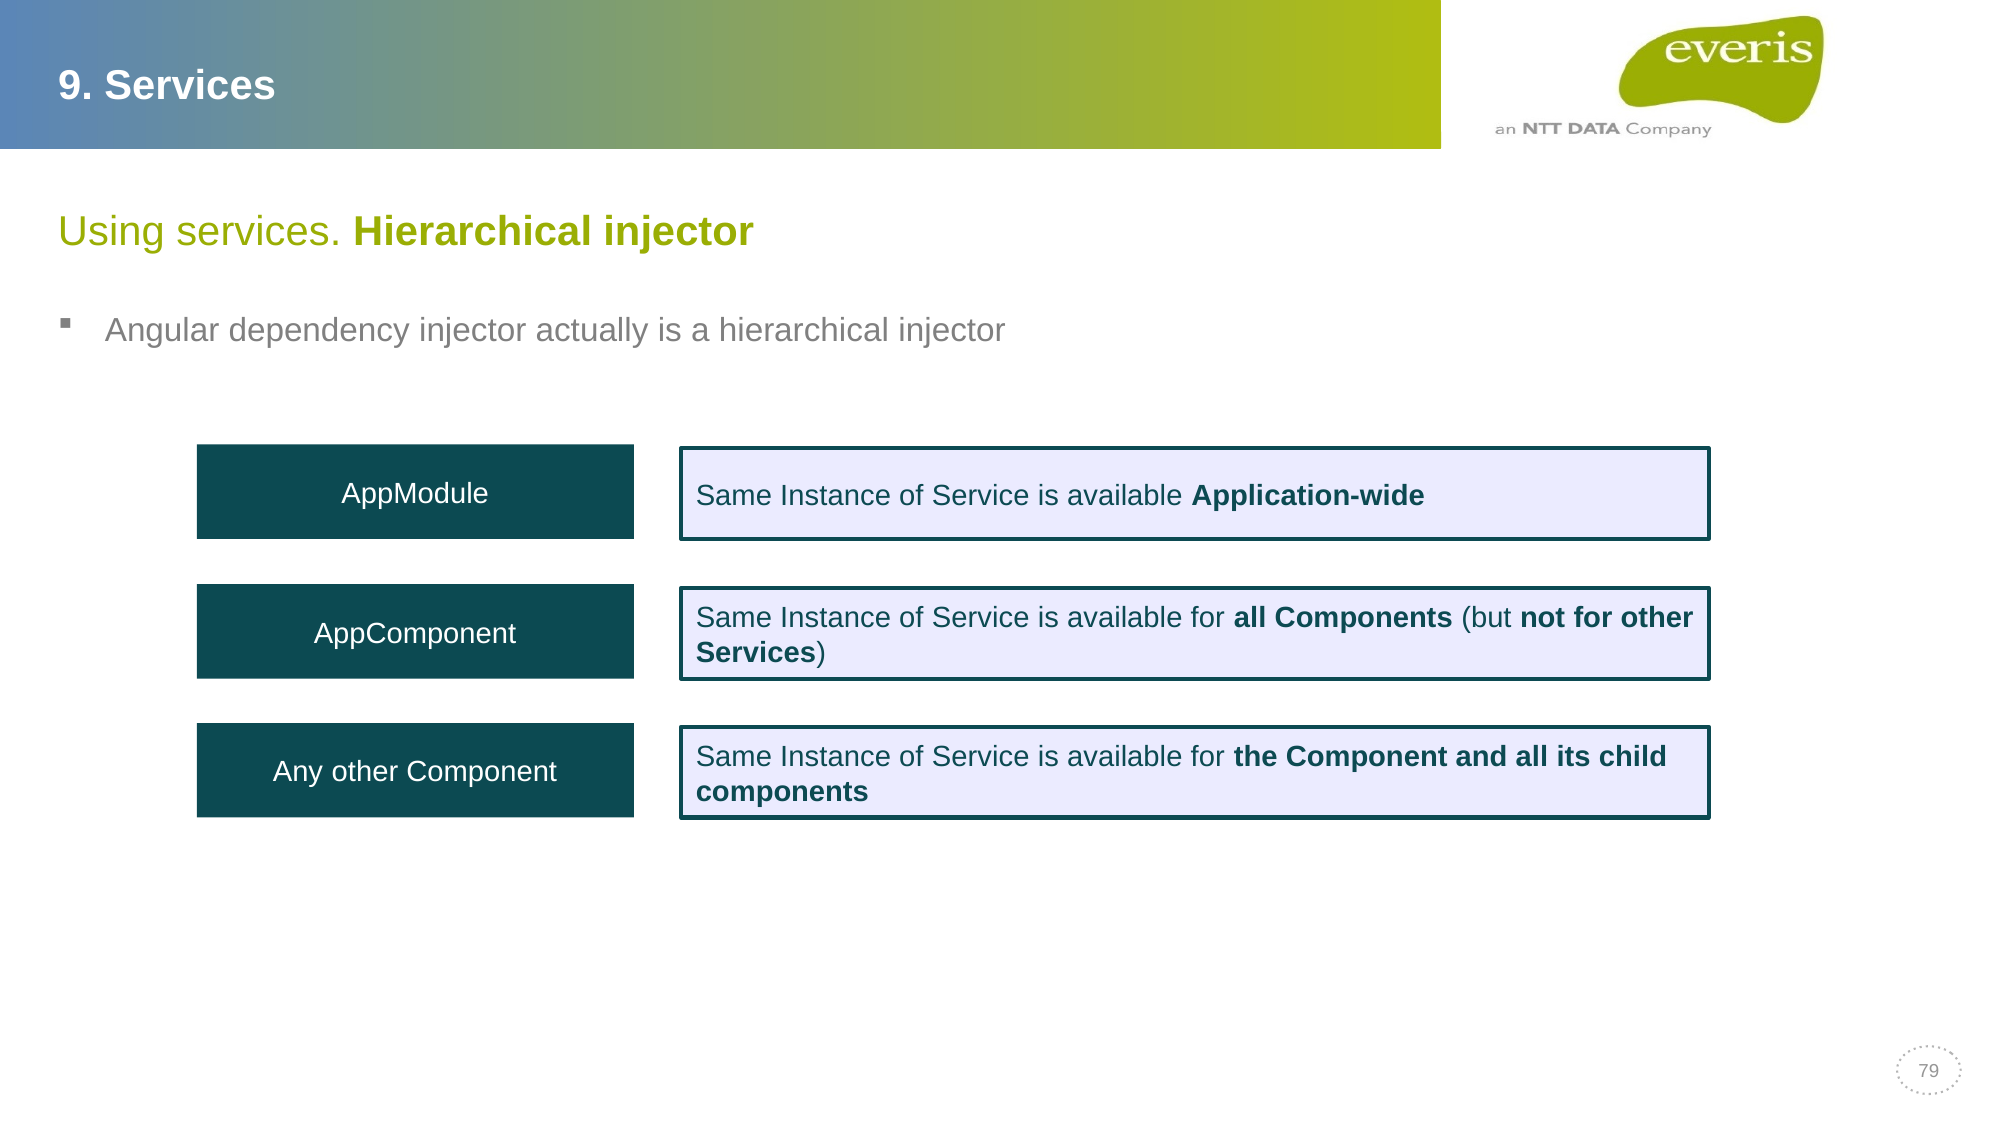

# 9. Services
Using services. Hierarchical injector
Angular dependency injector actually is a hierarchical injector

AppModule
Same Instance of Service is available Application-wide
AppComponent
Same Instance of Service is available for all Components (but not for other Services)
Any other Component
Same Instance of Service is available for the Component and all its child components